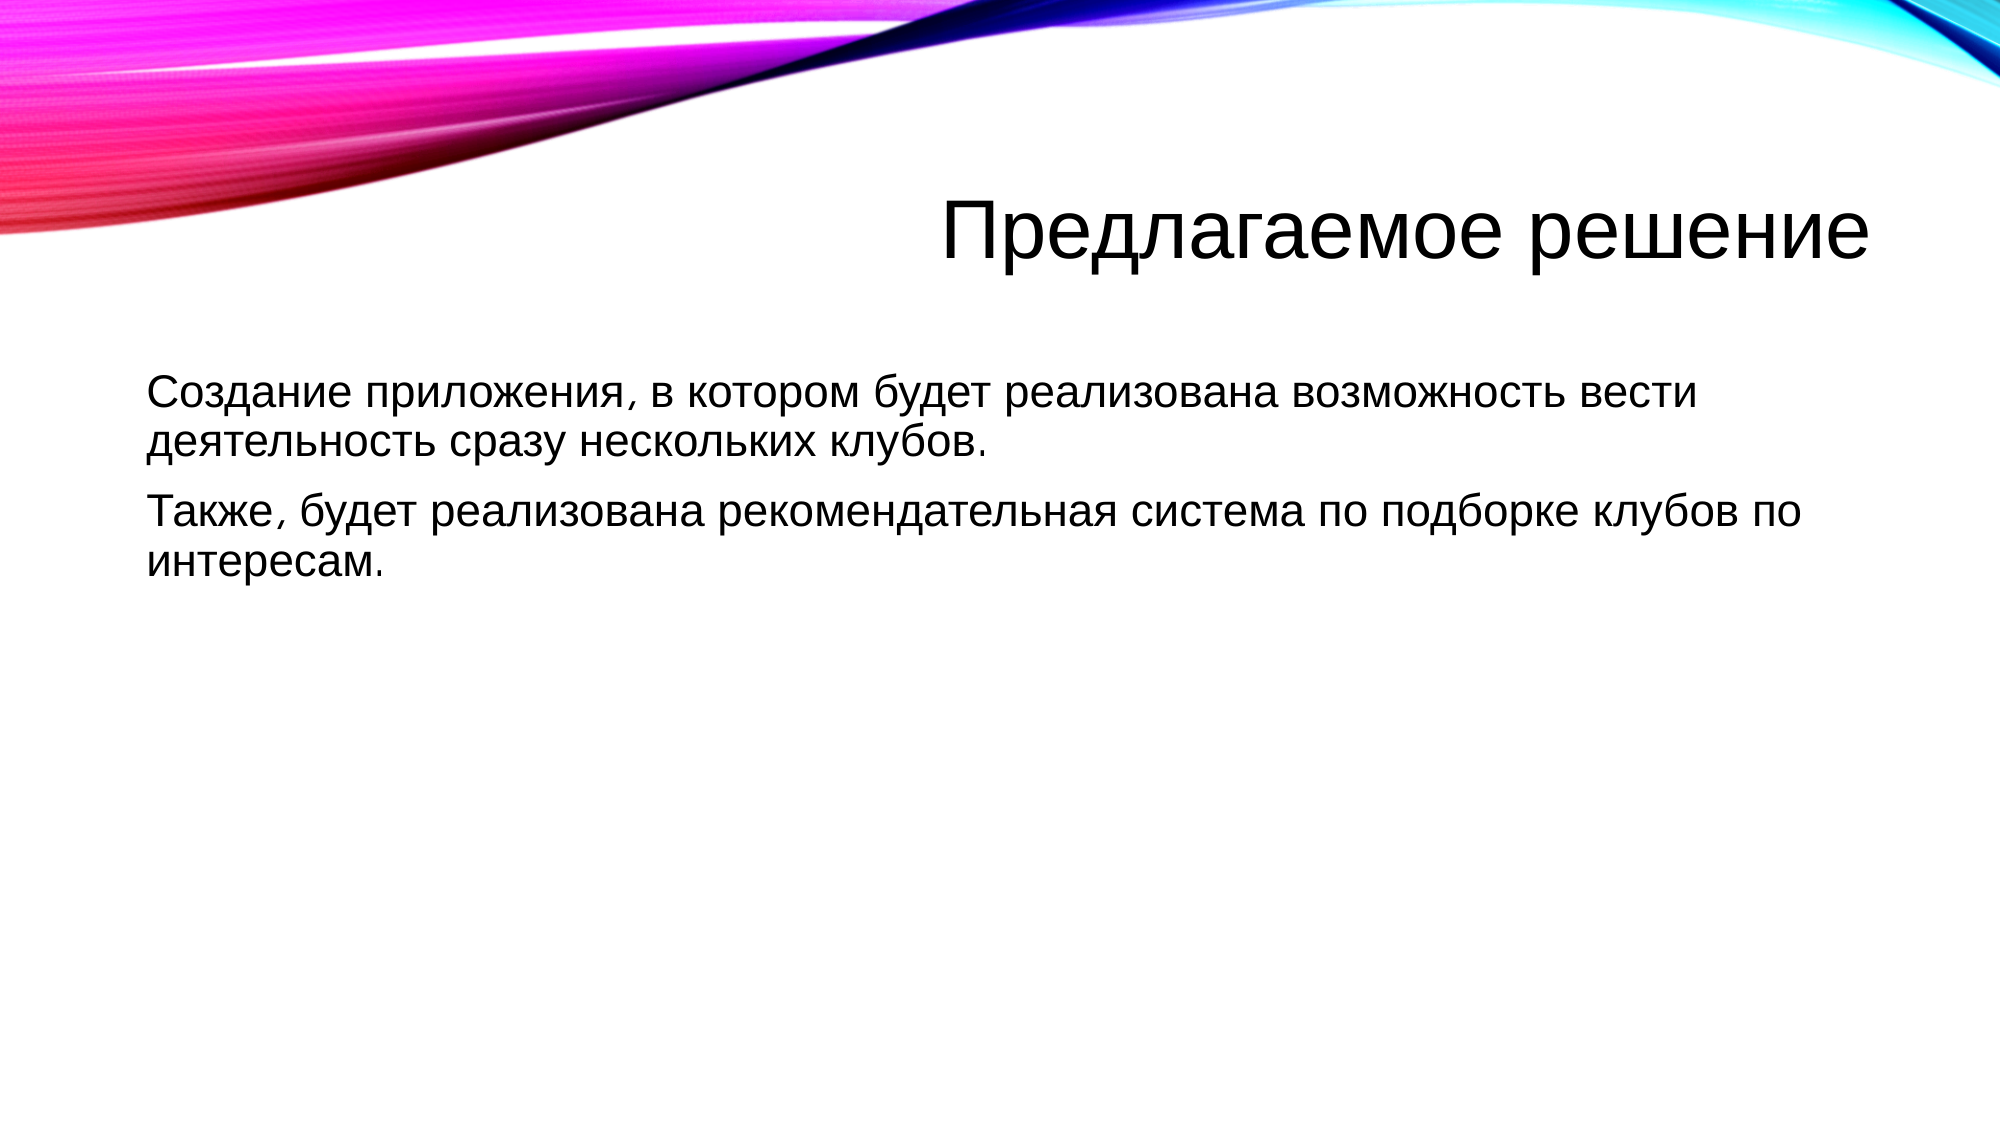

# Предлагаемое решение
Создание приложения, в котором будет реализована возможность вести деятельность сразу нескольких клубов.
Также, будет реализована рекомендательная система по подборке клубов по интересам.